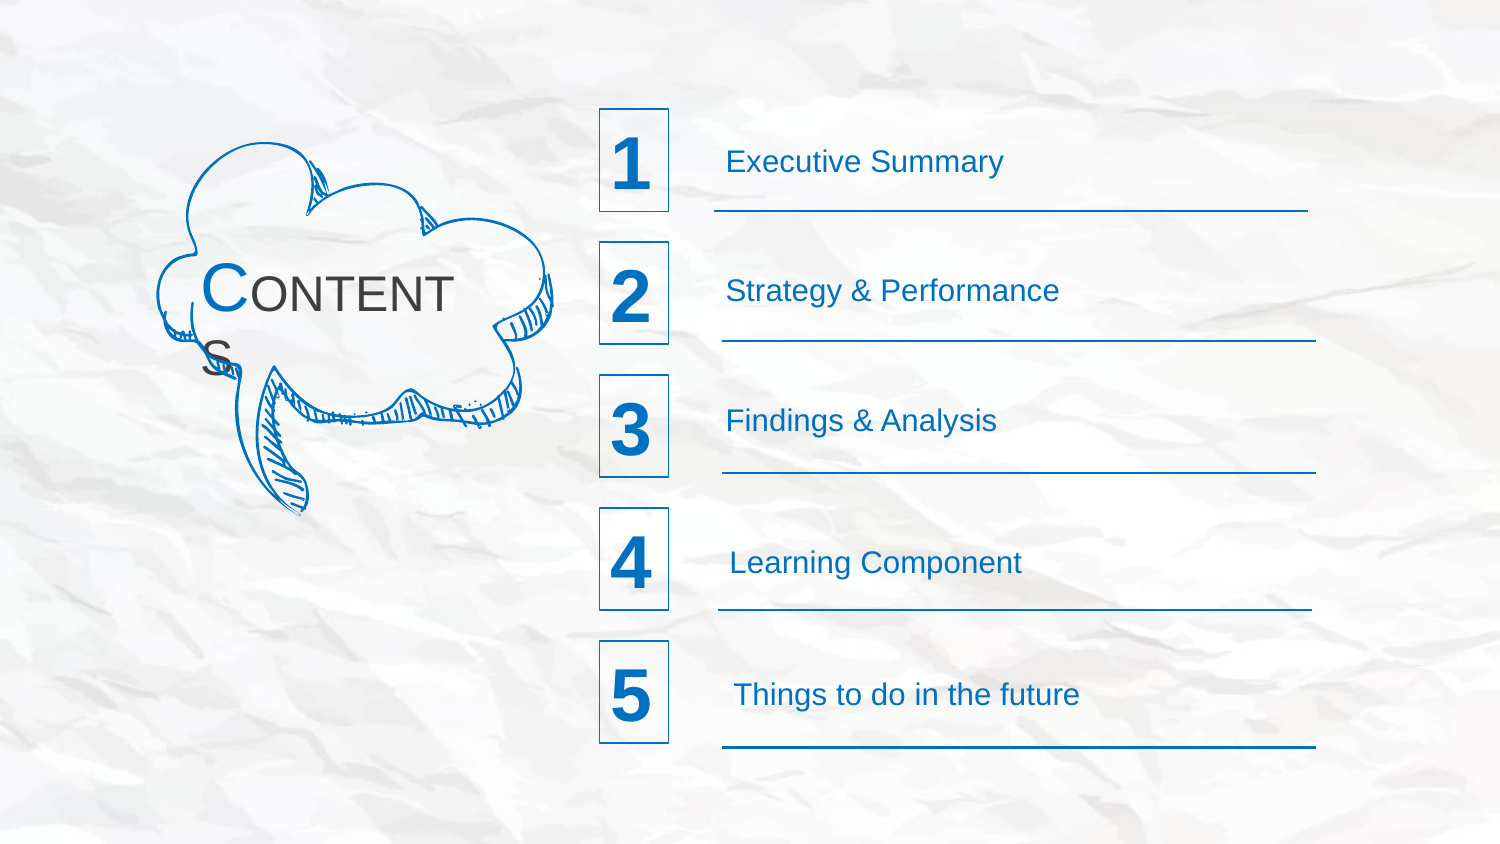

1
Executive Summary

CONTENTS
2
Strategy & Performance
3
Findings & Analysis
4
Learning Component

5
Things to do in the future